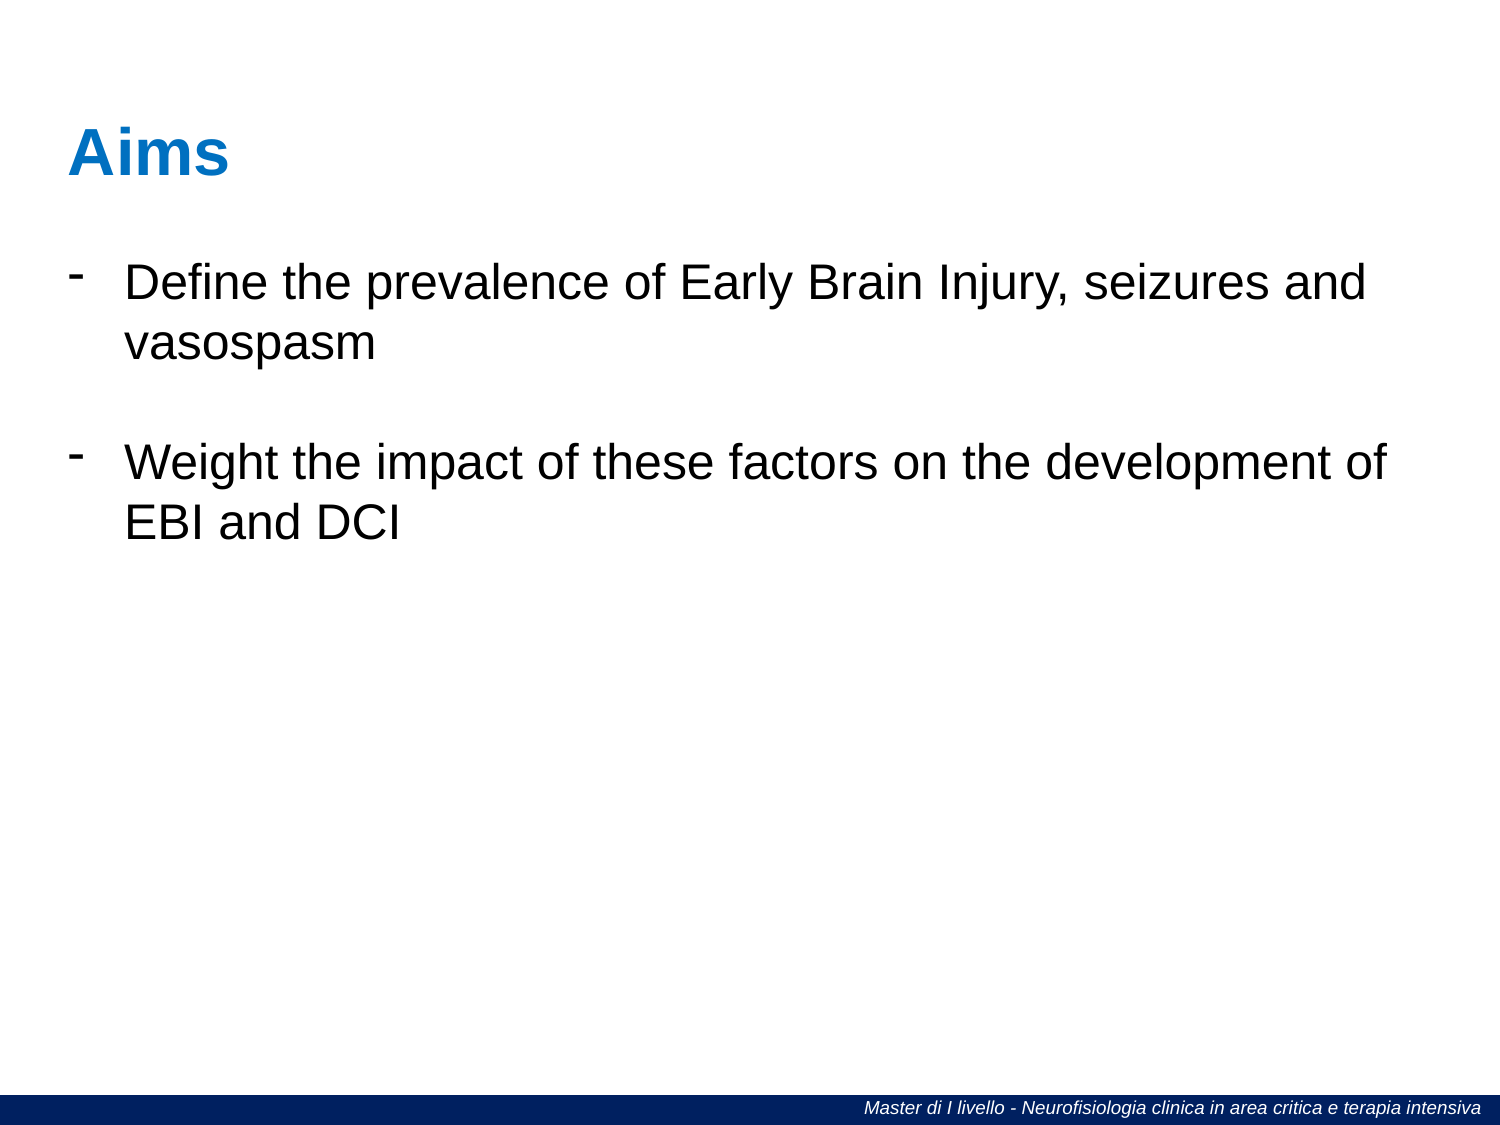

Aims

Define the prevalence of Early Brain Injury, seizures and vasospasm

Weight the impact of these factors on the development of EBI and DCI
Master di I livello - Neurofisiologia clinica in area critica e terapia intensiva